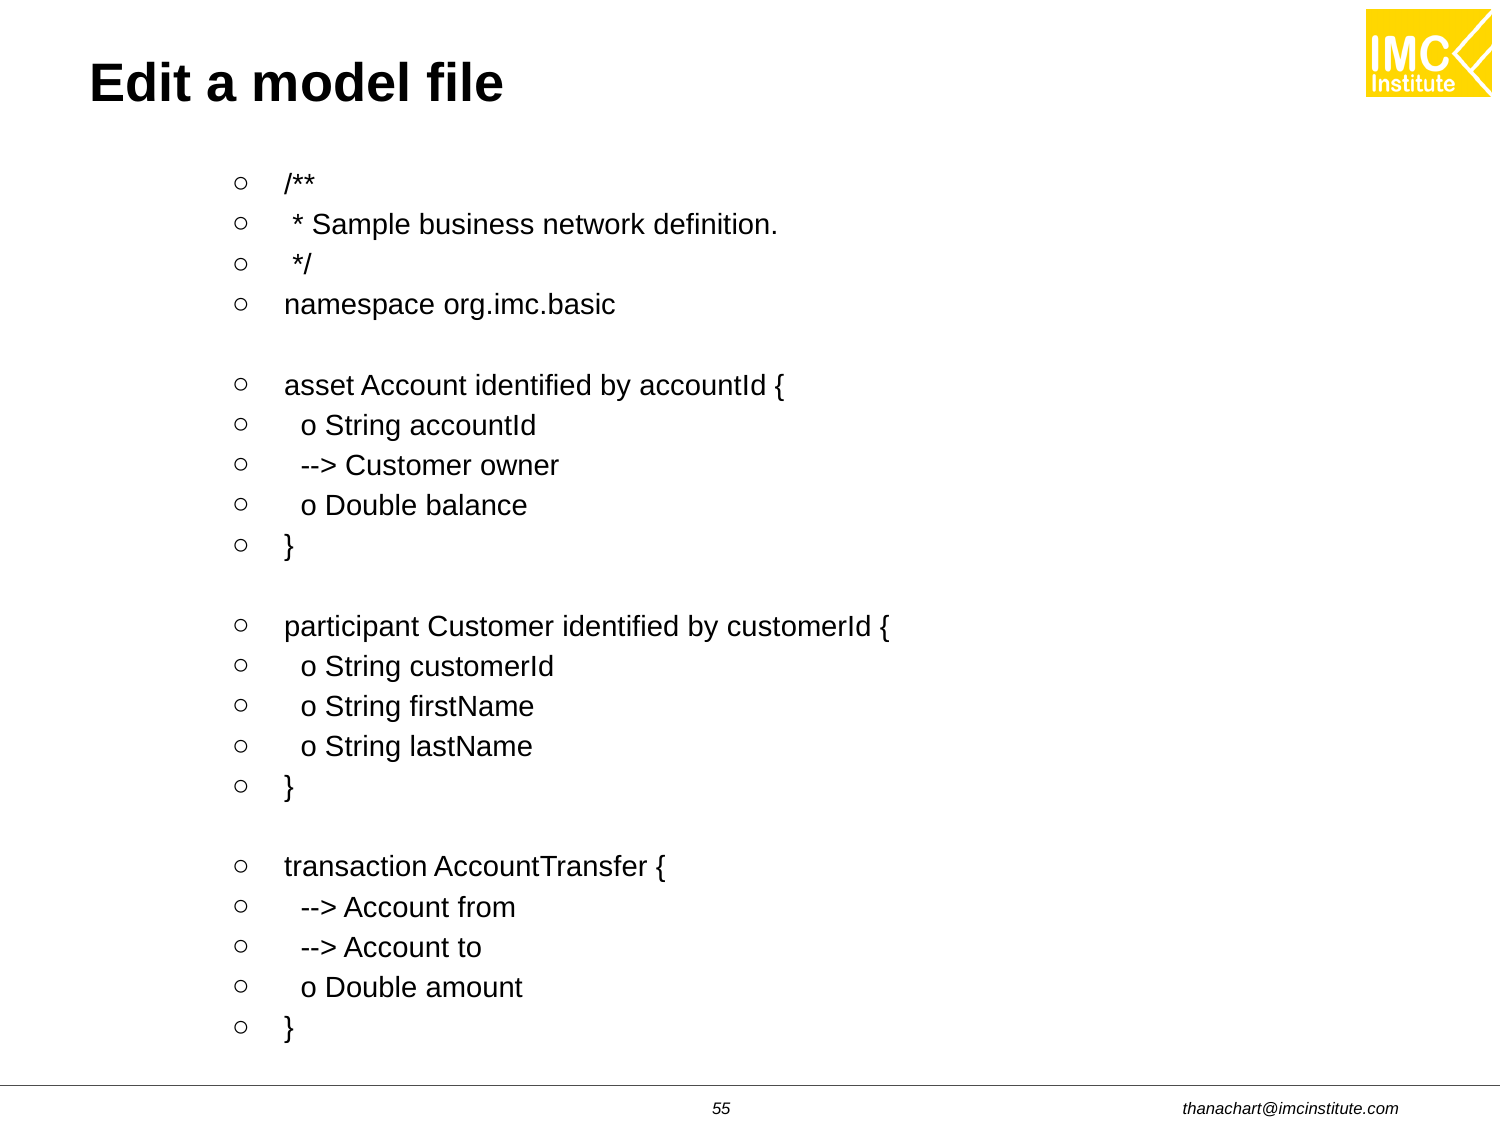

Edit a model file

/**
 * Sample business network definition.
 */
namespace org.imc.basic

asset Account identified by accountId {
  o String accountId
  --> Customer owner
  o Double balance
}

participant Customer identified by customerId {
  o String customerId
  o String firstName
  o String lastName
}

transaction AccountTransfer {
  --> Account from
  --> Account to
  o Double amount
}